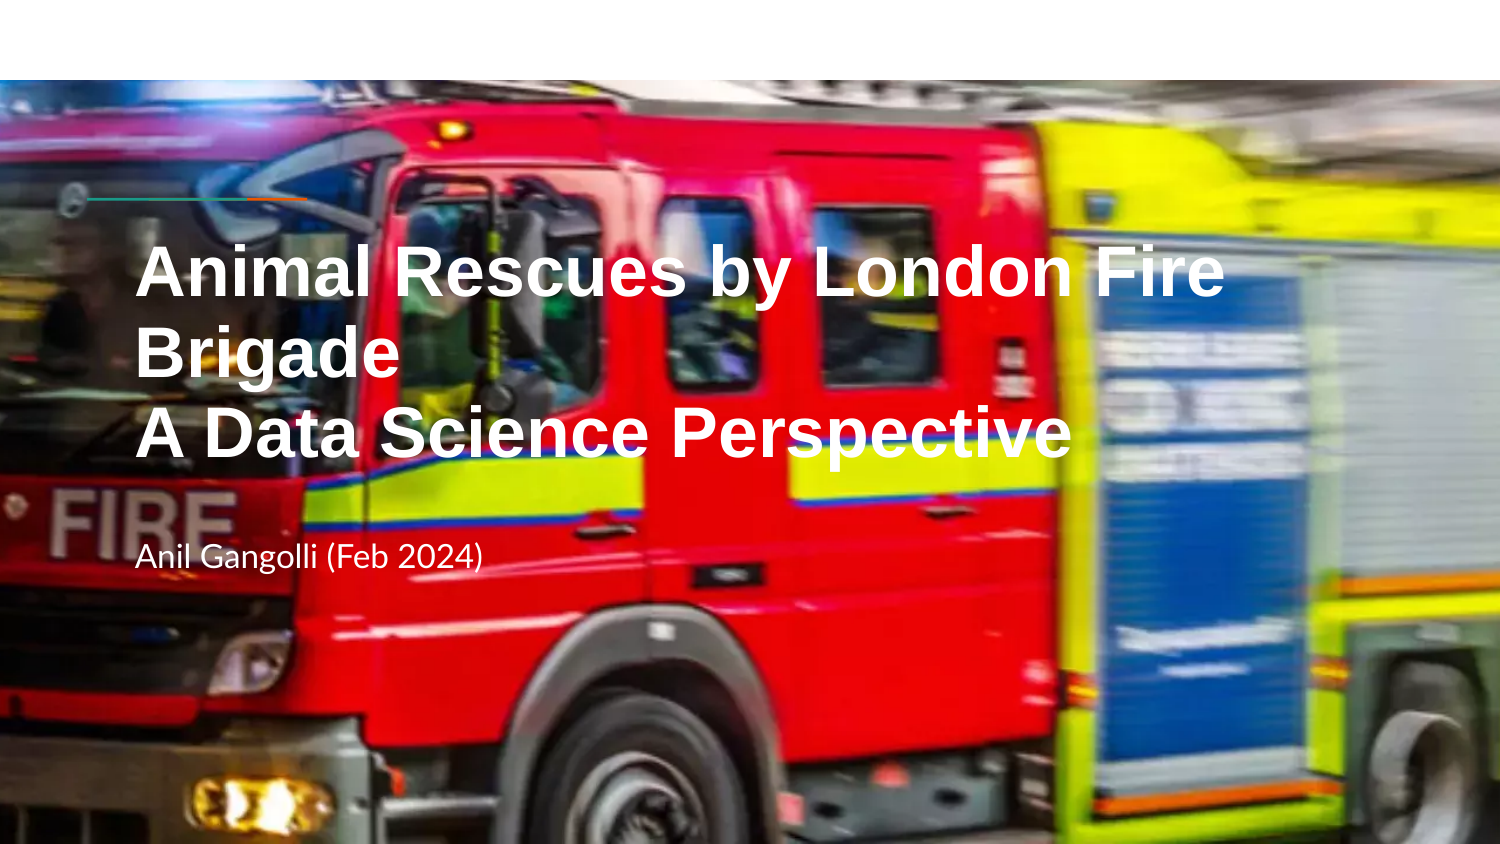

# Animal Rescues by London Fire Brigade A Data Science Perspective
Anil Gangolli (Feb 2024)